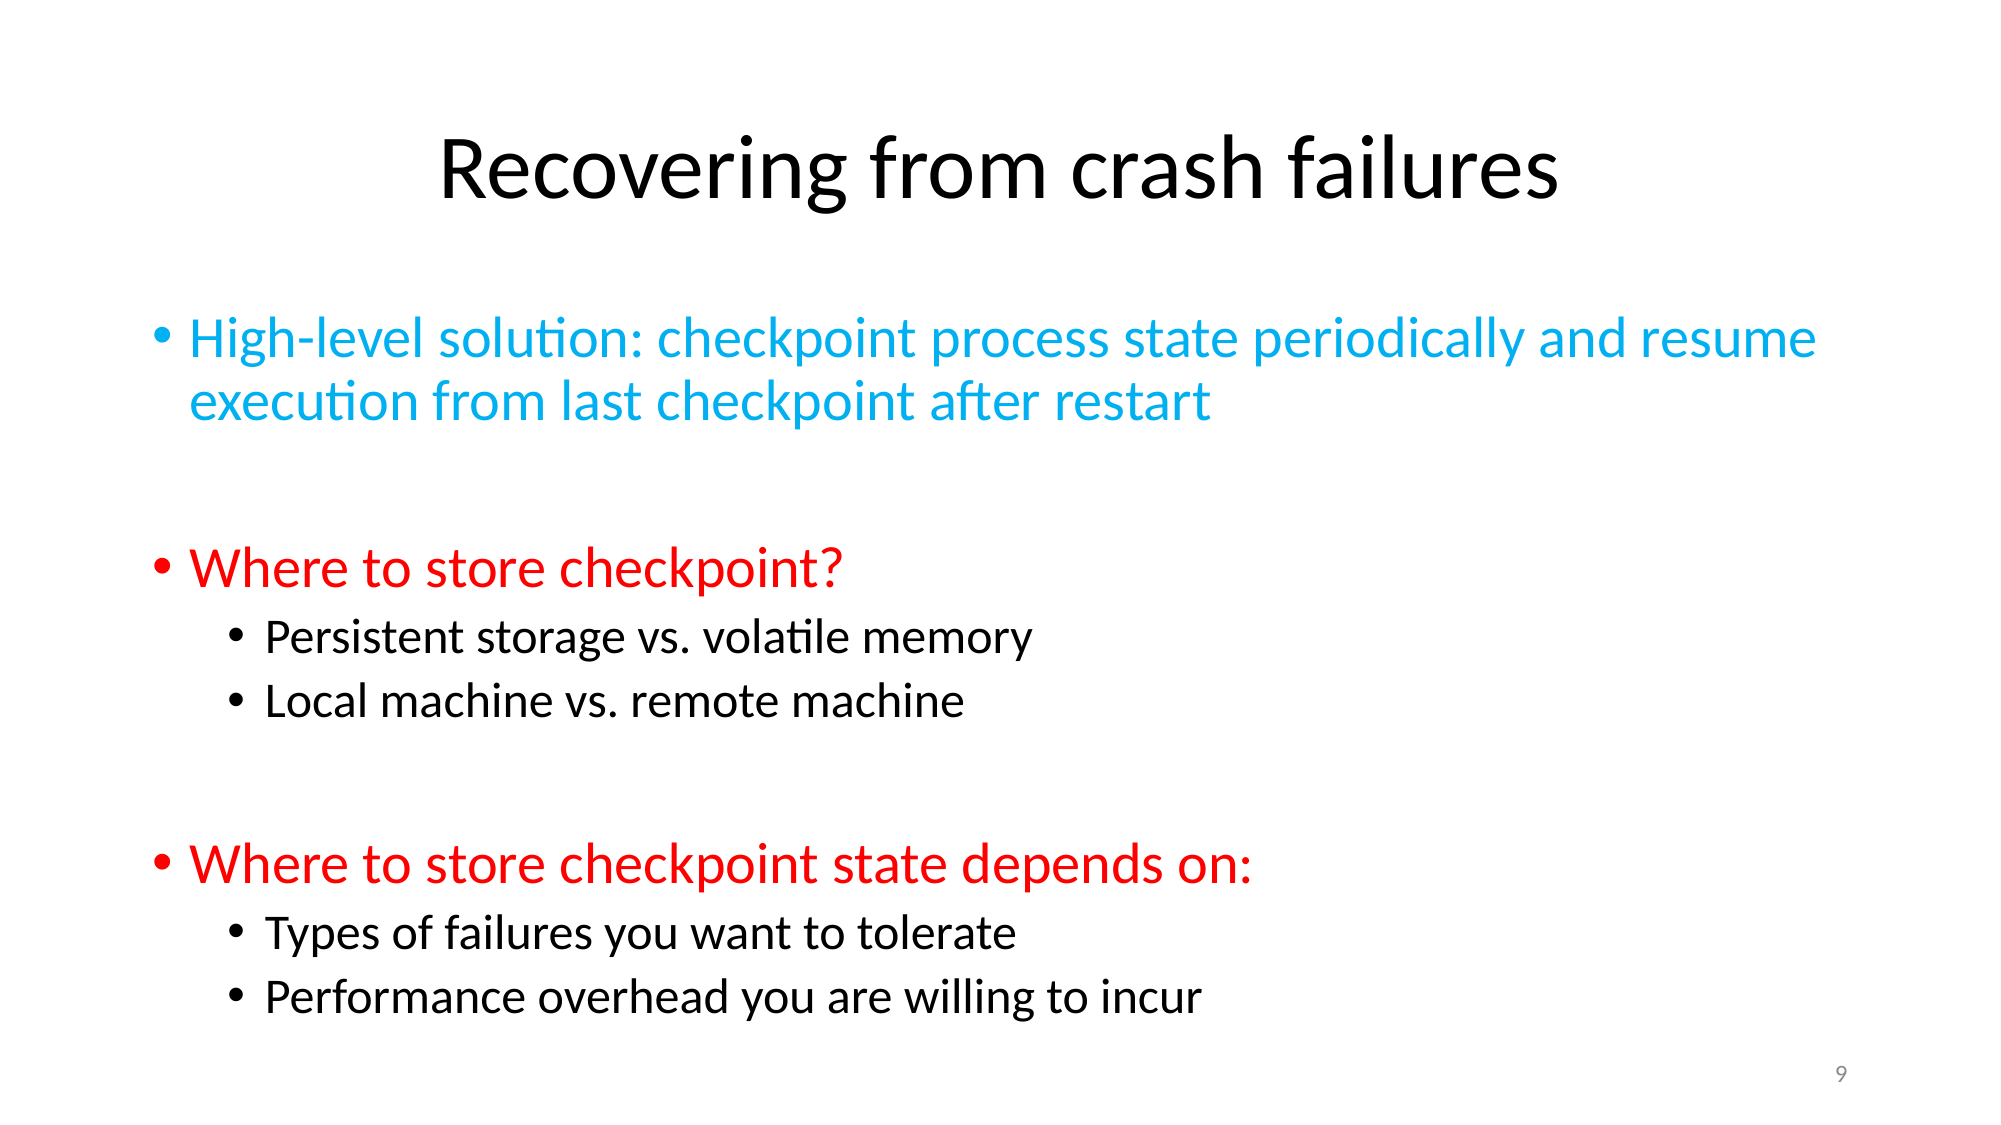

# Recovering from crash failures
High-level solution: checkpoint process state periodically and resume execution from last checkpoint after restart

Where to store checkpoint?
Persistent storage vs. volatile memory
Local machine vs. remote machine

Where to store checkpoint state depends on:
Types of failures you want to tolerate
Performance overhead you are willing to incur
9